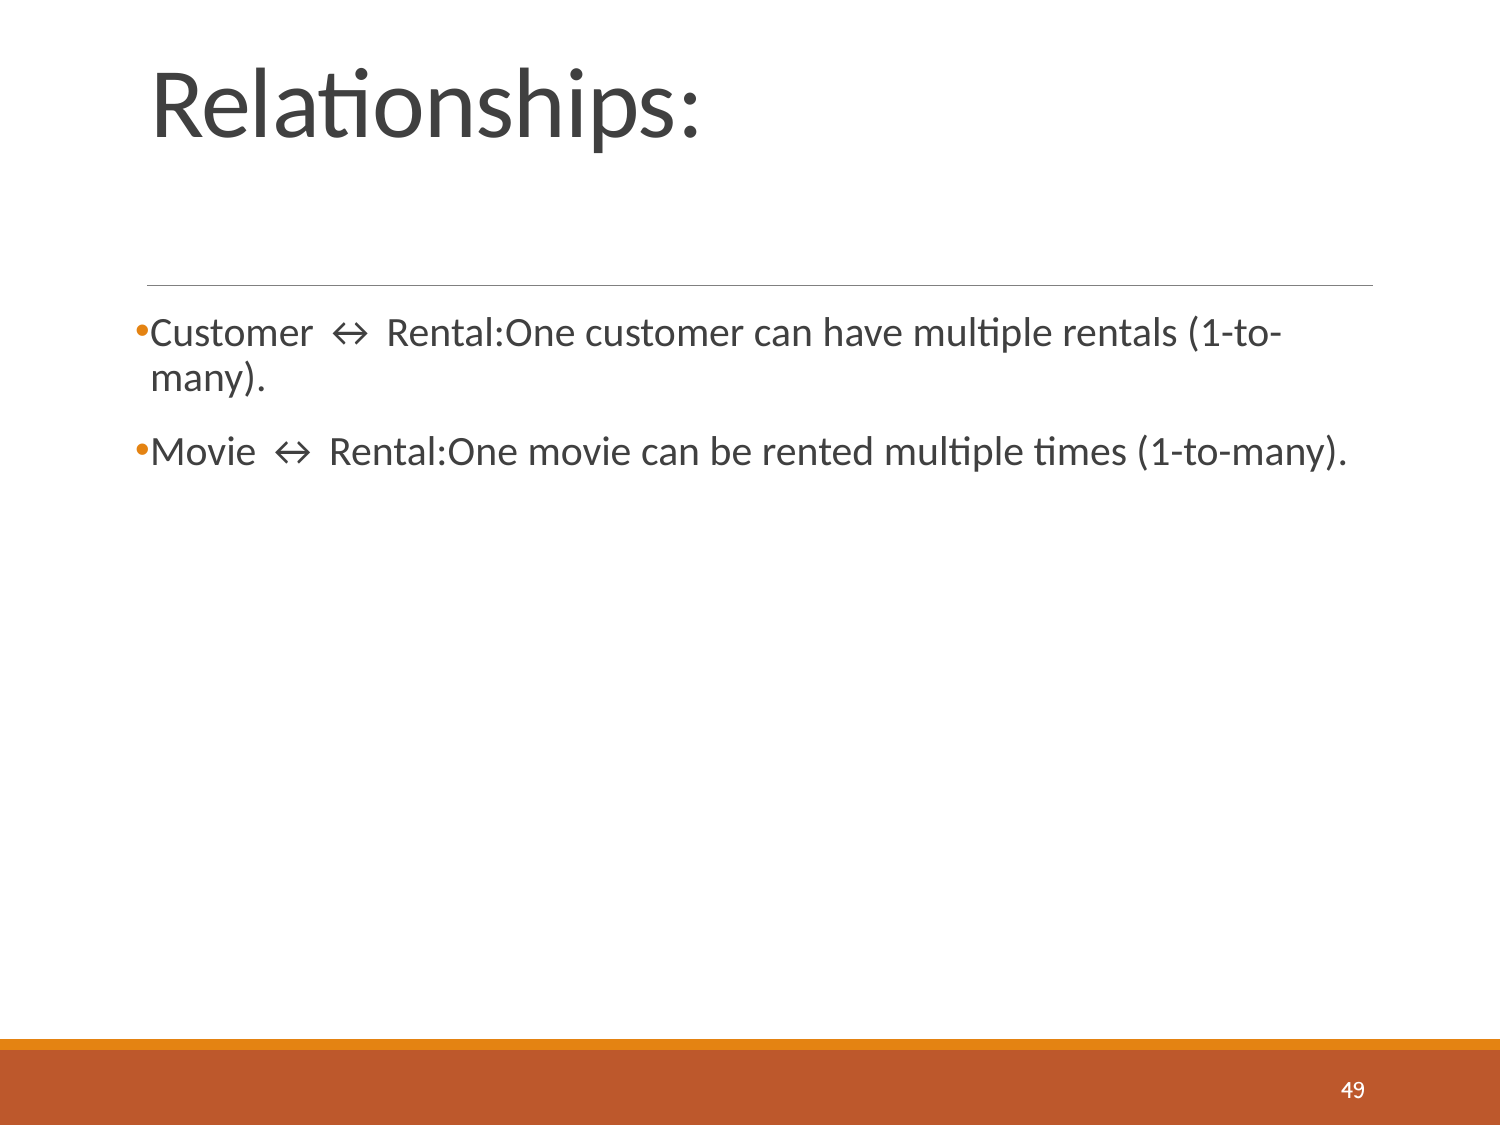

# Relationships:
Customer ↔ Rental:One customer can have multiple rentals (1-to-many).
Movie ↔ Rental:One movie can be rented multiple times (1-to-many).
49